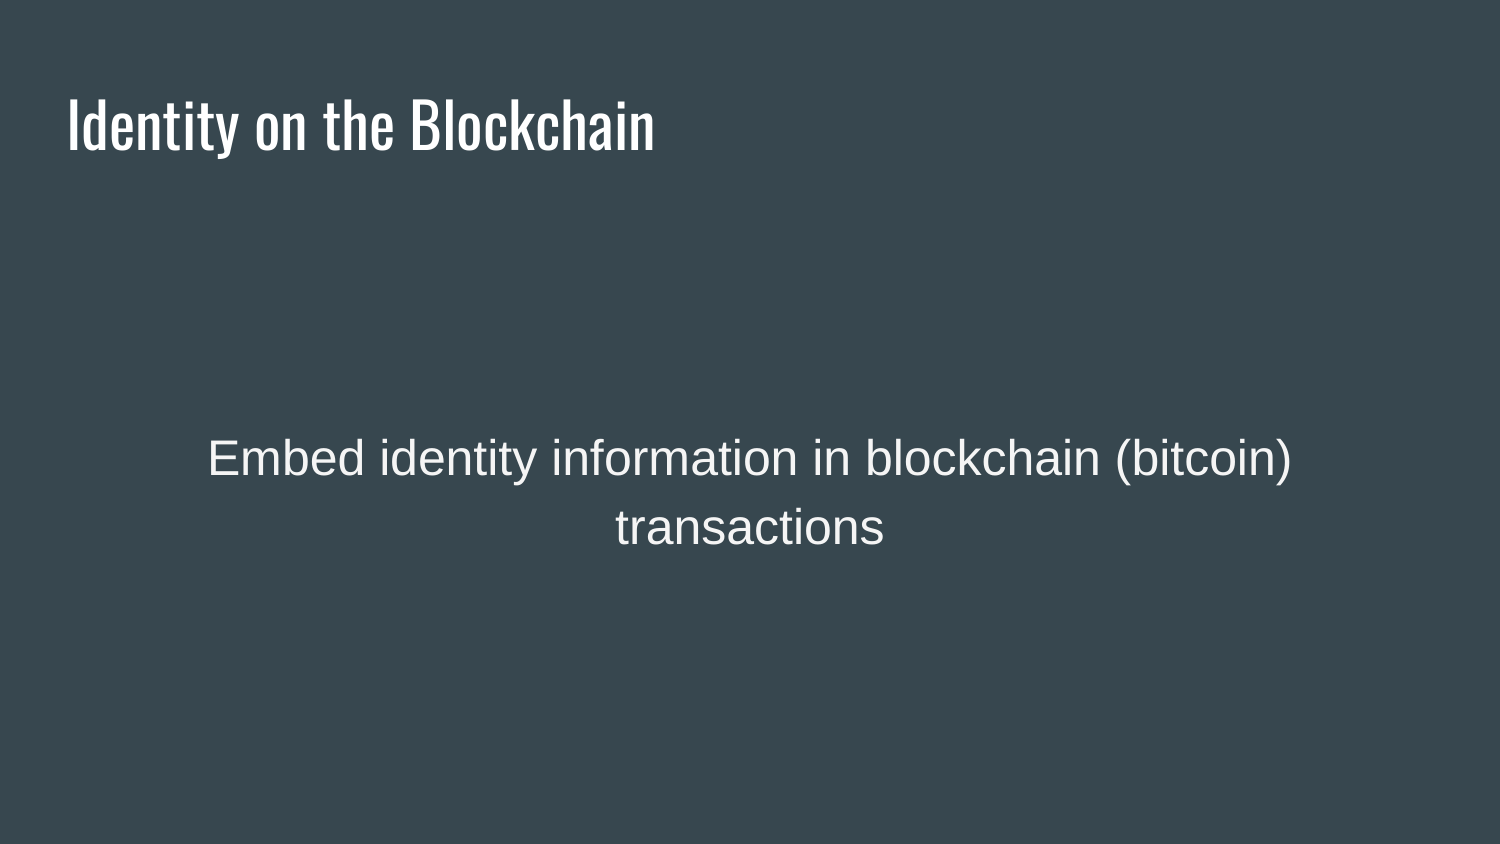

# Identity on the Blockchain

Embed identity information in blockchain (bitcoin) transactions